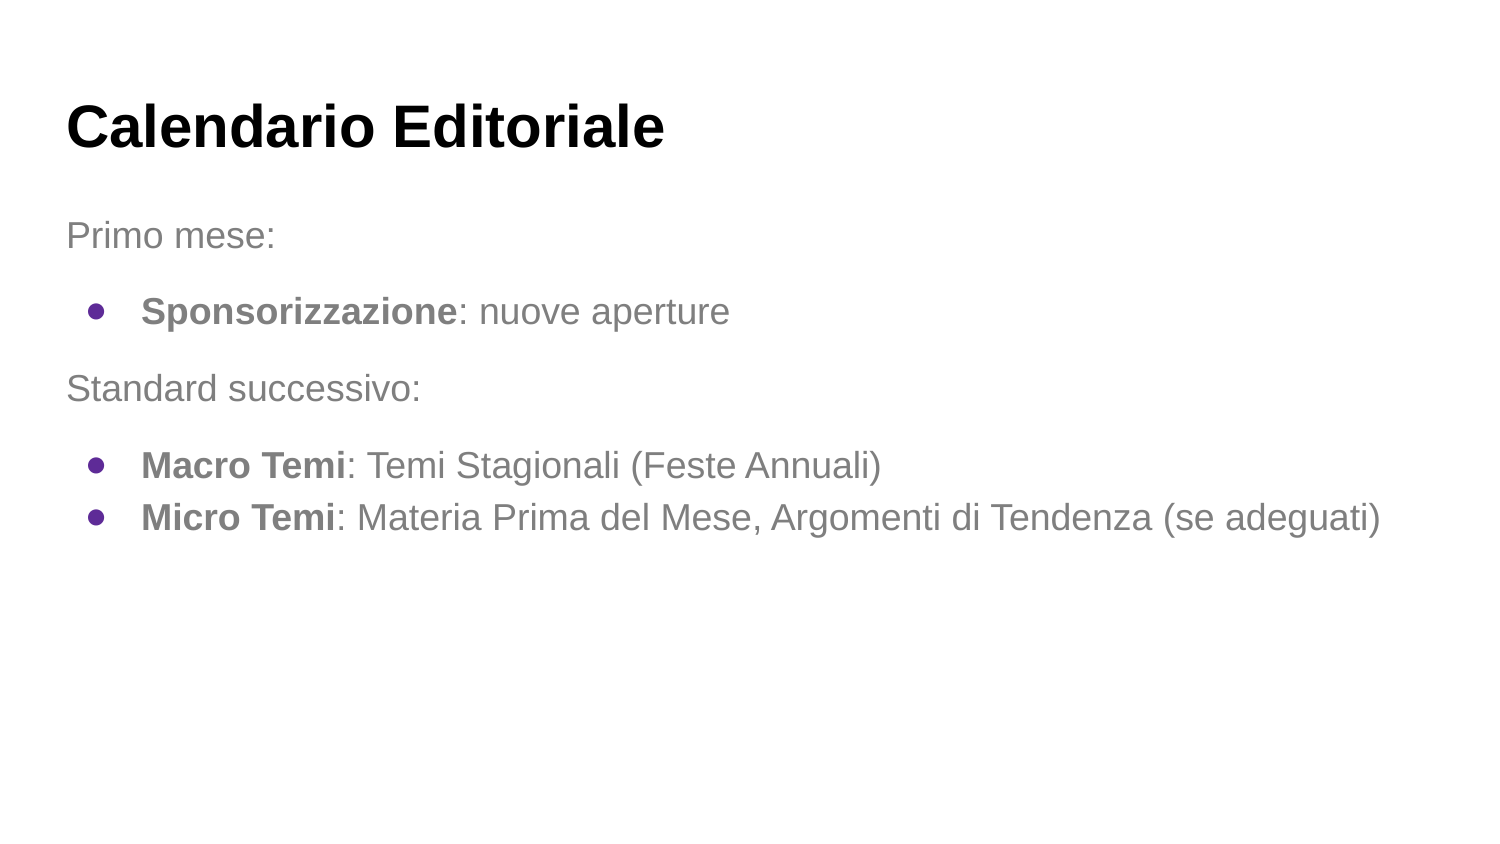

# Calendario Editoriale
Primo mese:
Sponsorizzazione: nuove aperture
Standard successivo:
Macro Temi: Temi Stagionali (Feste Annuali)
Micro Temi: Materia Prima del Mese, Argomenti di Tendenza (se adeguati)